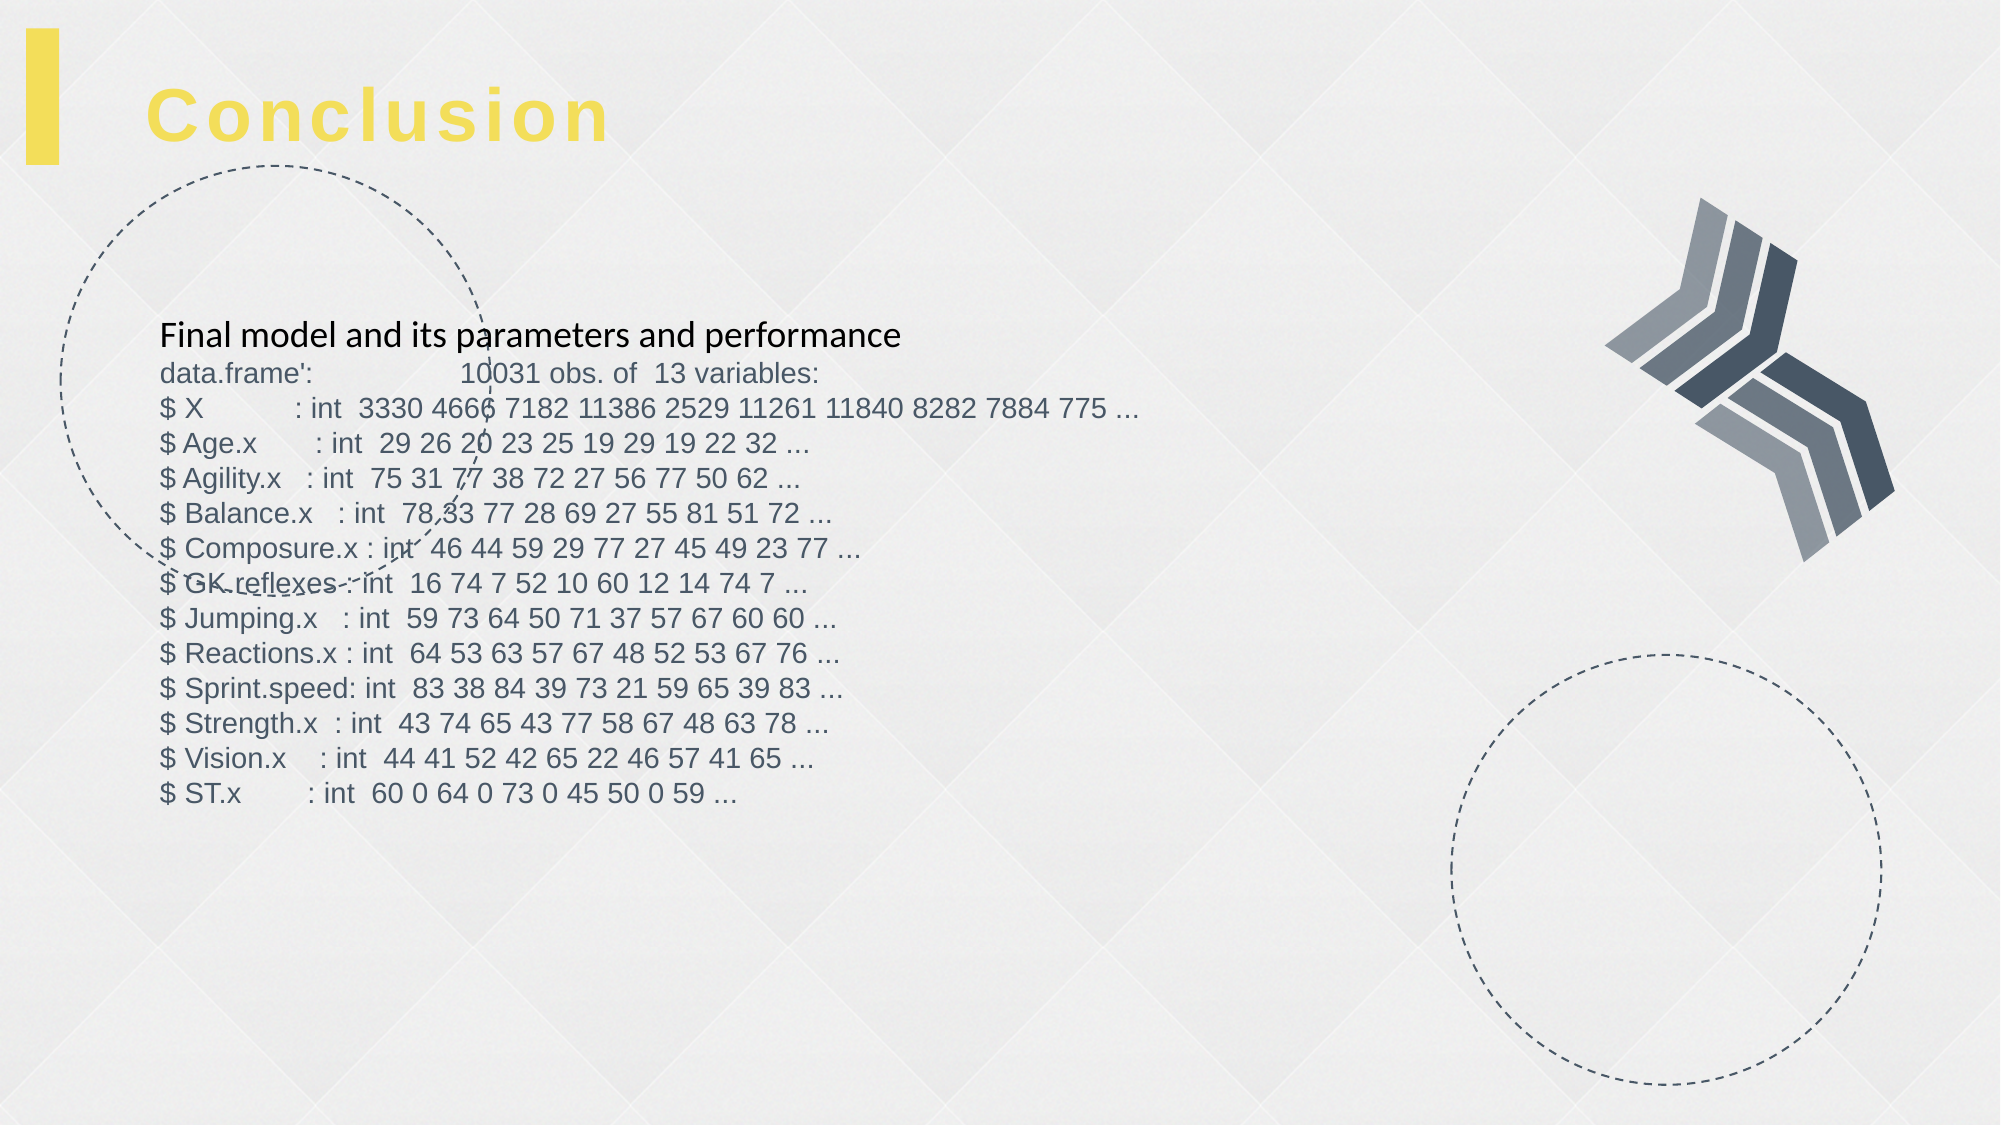

Conclusion

Final model and its parameters and performance
data.frame':	10031 obs. of  13 variables:
$ X           : int  3330 4666 7182 11386 2529 11261 11840 8282 7884 775 ...
$ Age.x       : int  29 26 20 23 25 19 29 19 22 32 ...
$ Agility.x   : int  75 31 77 38 72 27 56 77 50 62 ...
$ Balance.x   : int  78 33 77 28 69 27 55 81 51 72 ...
$ Composure.x : int  46 44 59 29 77 27 45 49 23 77 ...
$ GK.reflexes : int  16 74 7 52 10 60 12 14 74 7 ...
$ Jumping.x   : int  59 73 64 50 71 37 57 67 60 60 ...
$ Reactions.x : int  64 53 63 57 67 48 52 53 67 76 ...
$ Sprint.speed: int  83 38 84 39 73 21 59 65 39 83 ...
$ Strength.x  : int  43 74 65 43 77 58 67 48 63 78 ...
$ Vision.x    : int  44 41 52 42 65 22 46 57 41 65 ...
$ ST.x        : int  60 0 64 0 73 0 45 50 0 59 ...